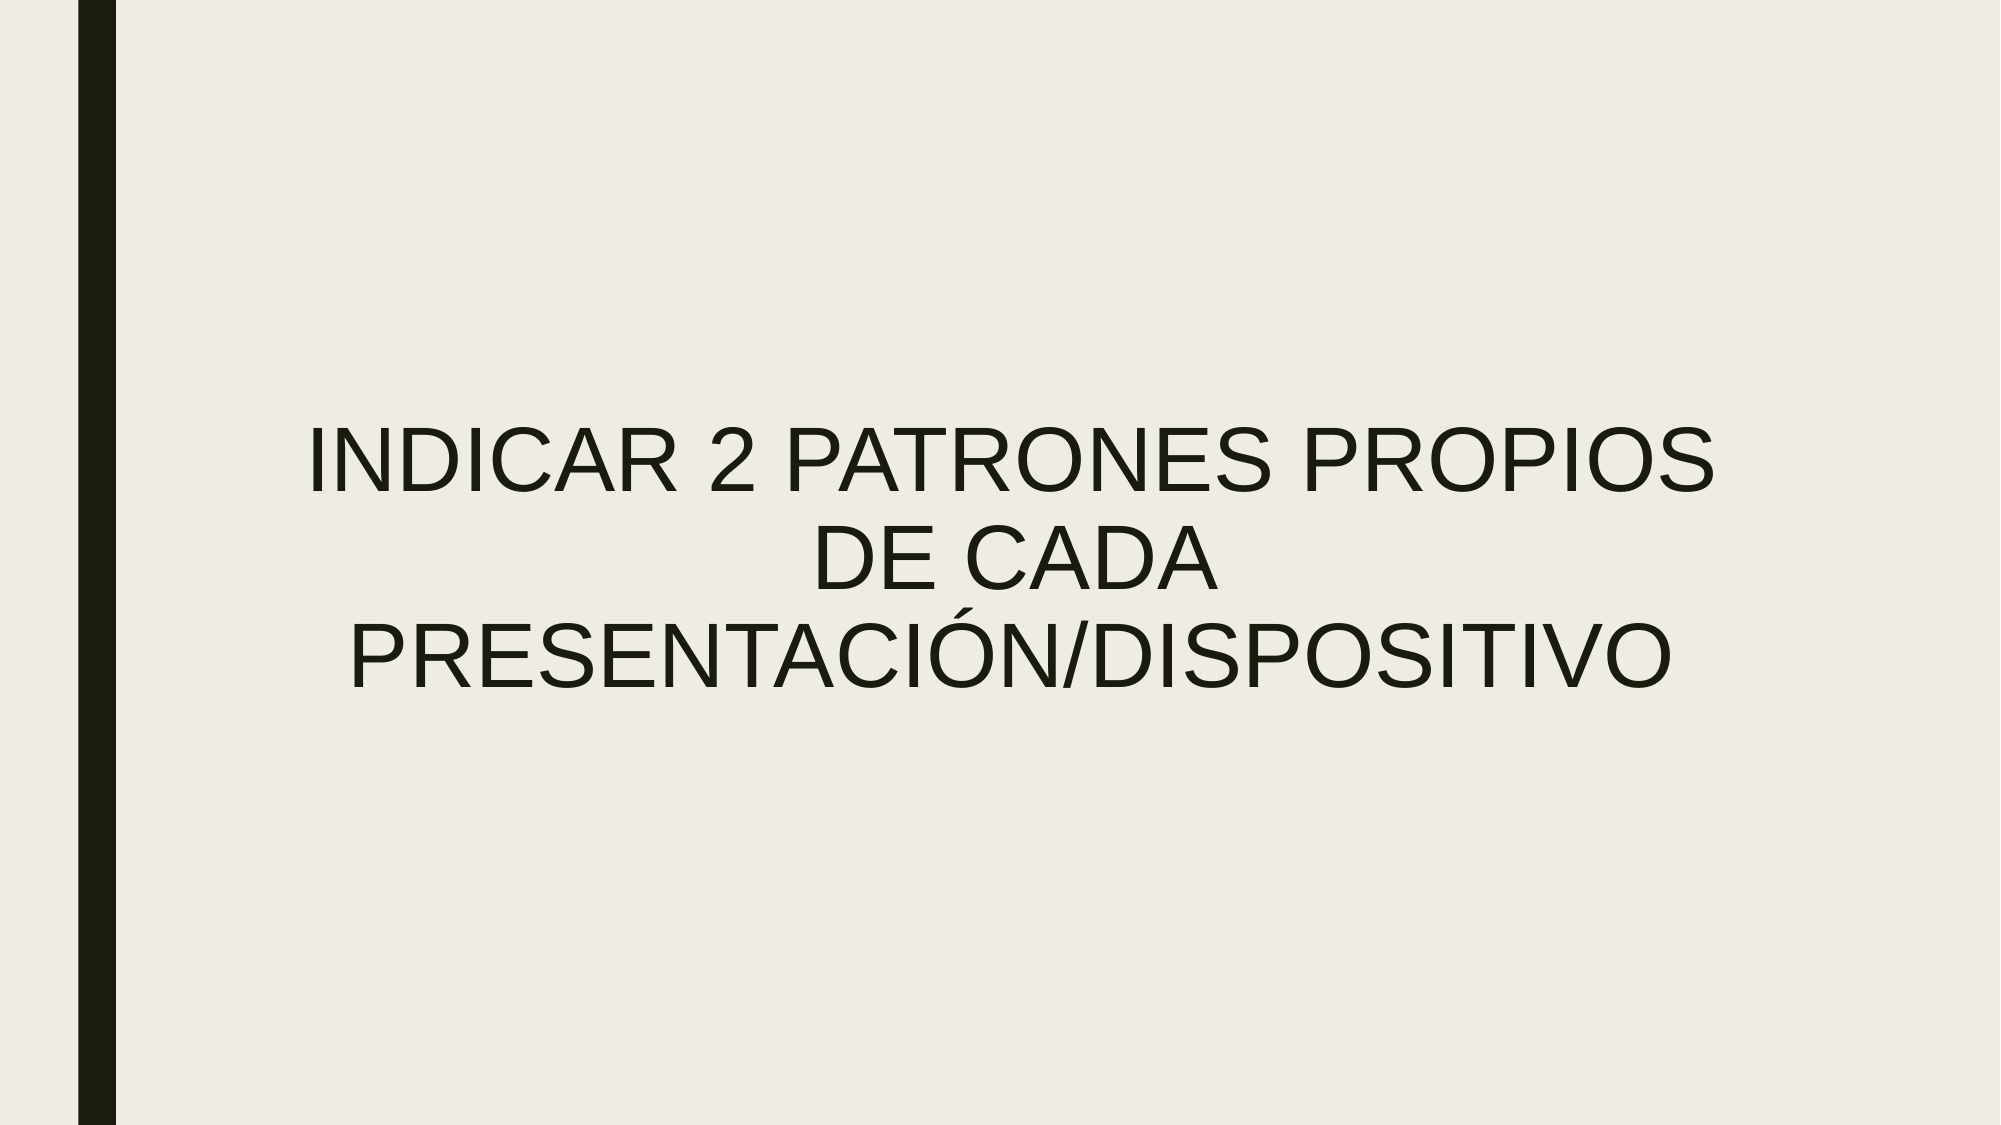

# INDICAR 2 PATRONES PROPIOS DE CADA PRESENTACIÓN/DISPOSITIVO